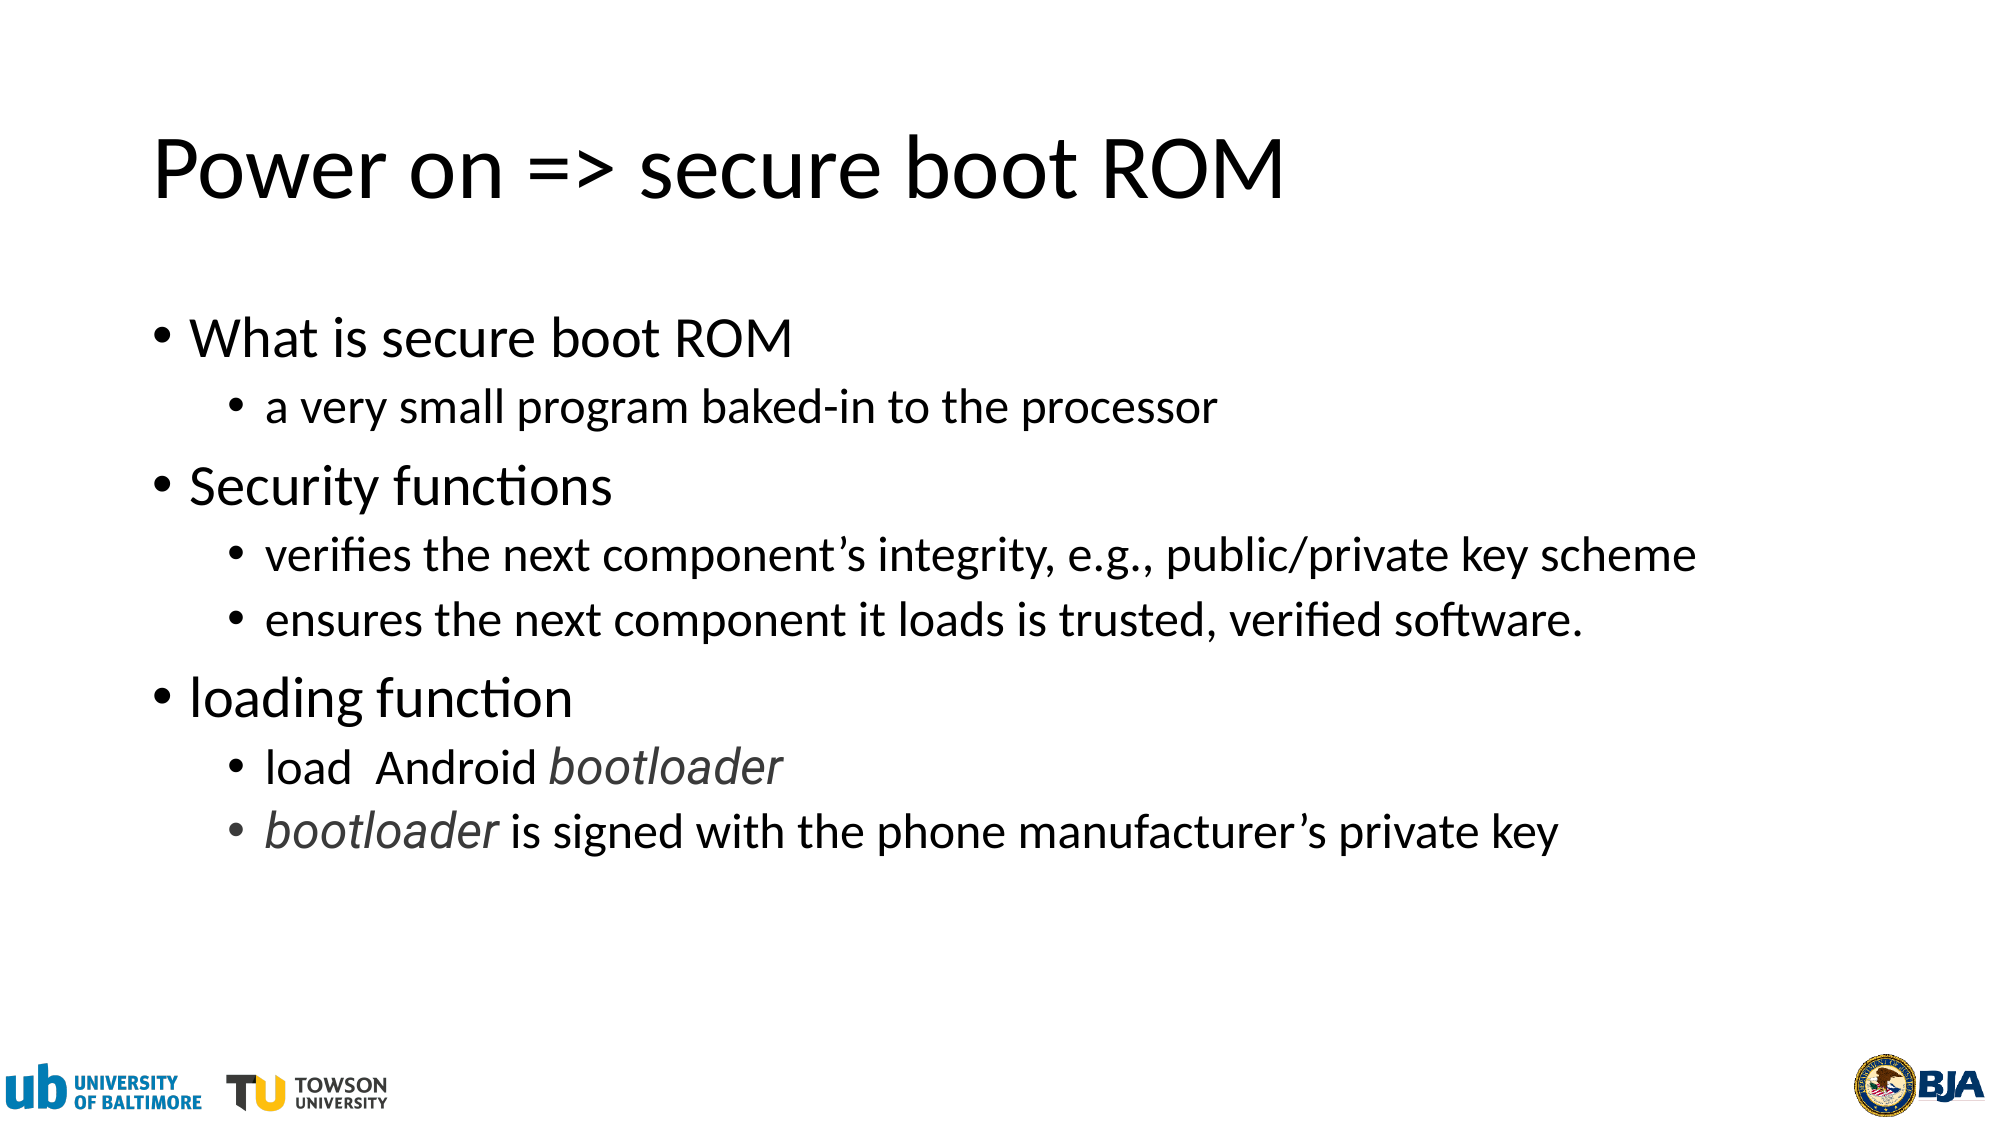

# Power on => secure boot ROM
What is secure boot ROM
a very small program baked-in to the processor
Security functions
verifies the next component’s integrity, e.g., public/private key scheme
ensures the next component it loads is trusted, verified software.
loading function
load  Android bootloader
bootloader is signed with the phone manufacturer’s private key